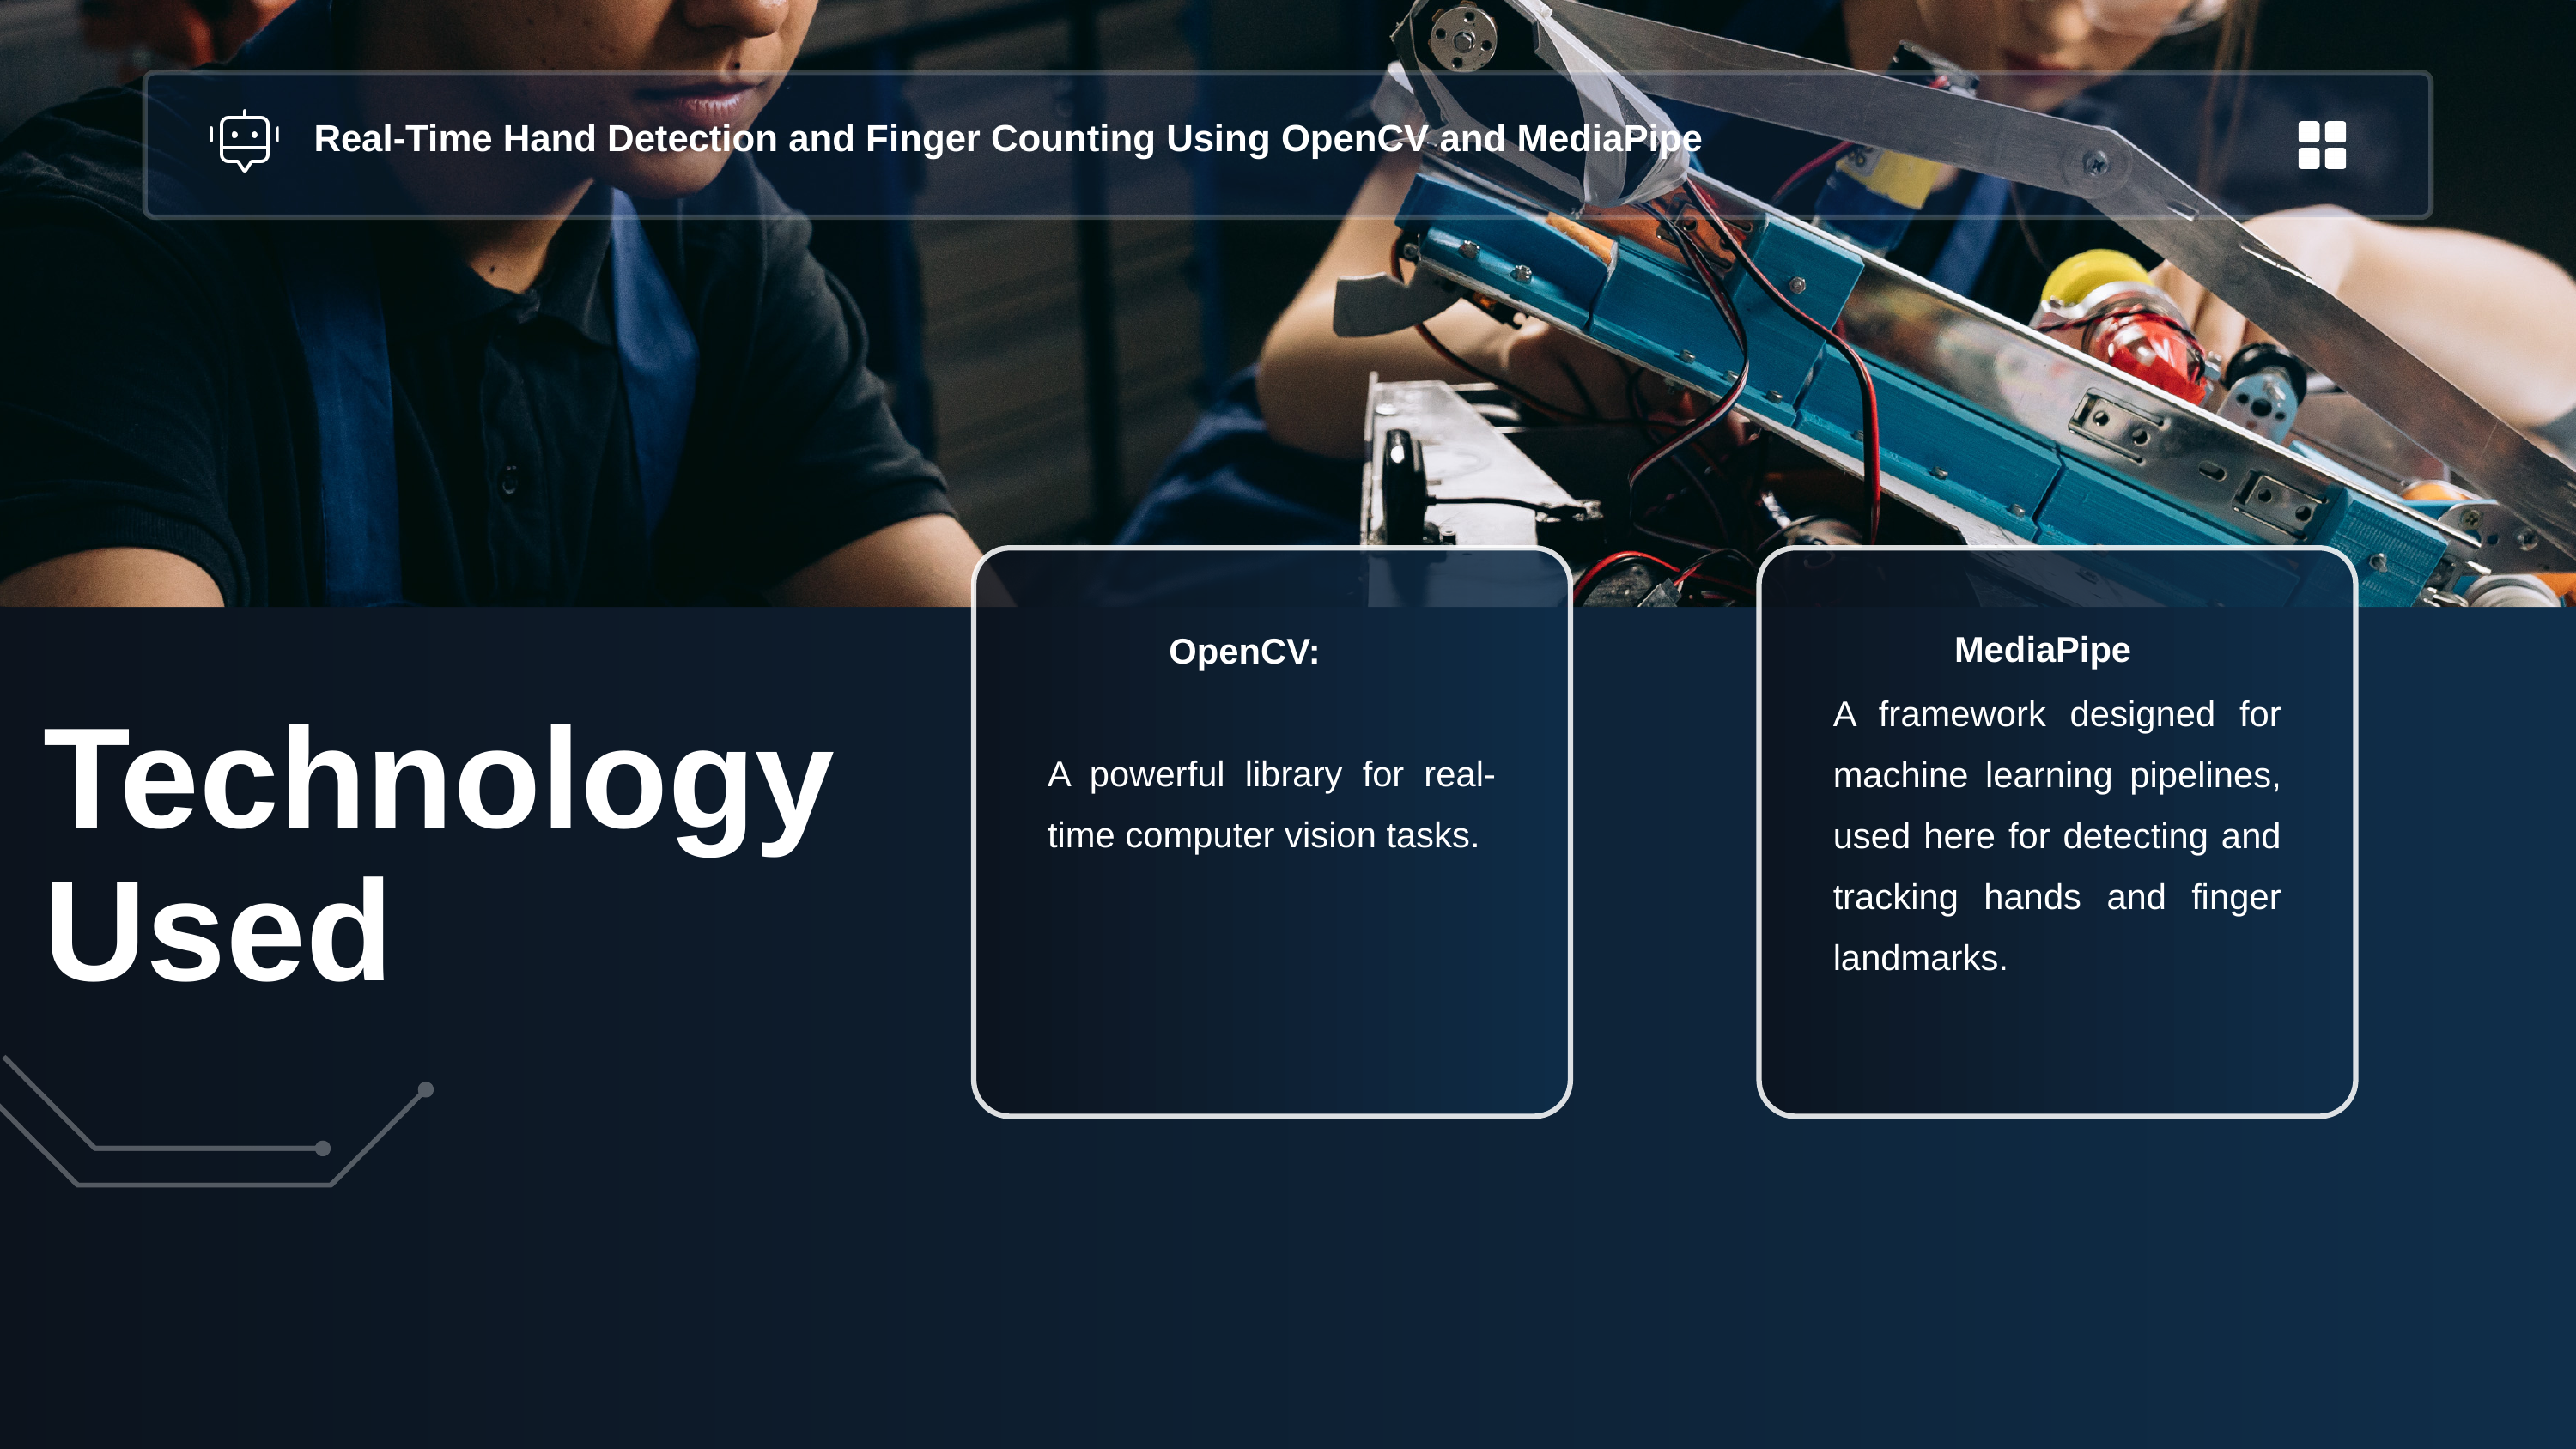

Real-Time Hand Detection and Finger Counting Using OpenCV and MediaPipe

MediaPipe
OpenCV:
A framework designed for machine learning pipelines, used here for detecting and tracking hands and finger landmarks.
Technology Used
A powerful library for real-time computer vision tasks.